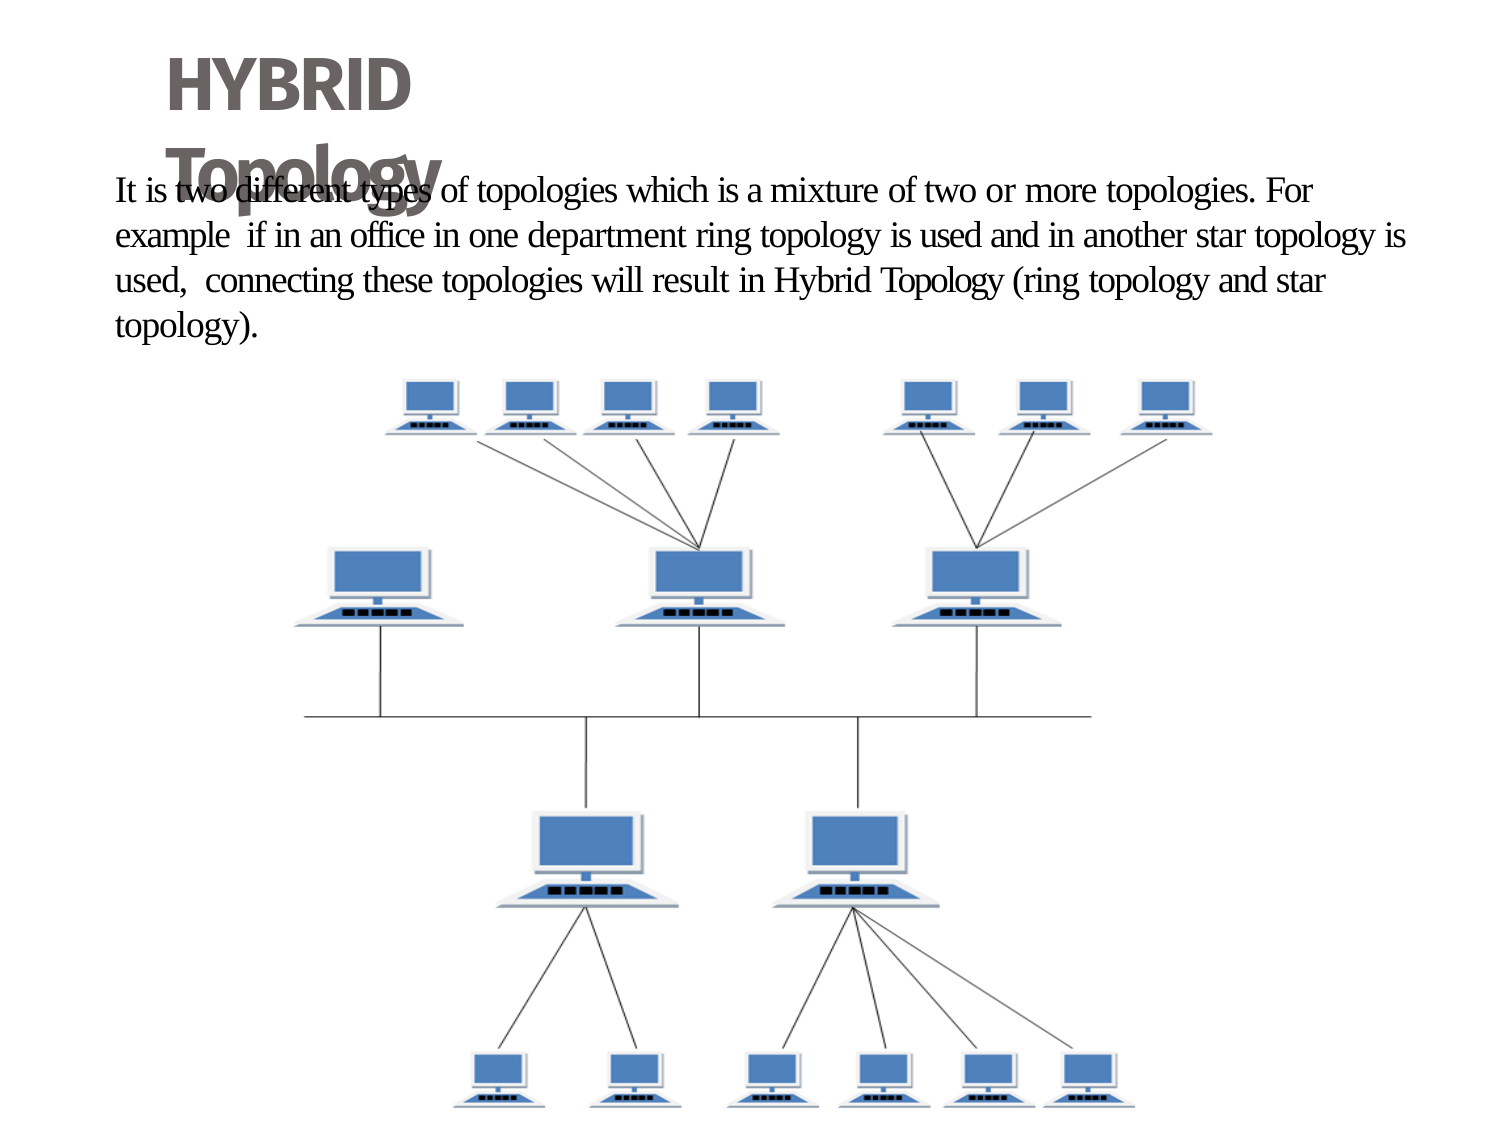

HYBRID Topology
It is two different types of topologies which is a mixture of two or more topologies. For example  if in an office in one department ring topology is used and in another star topology is used,  connecting these topologies will result in Hybrid Topology (ring topology and star topology).